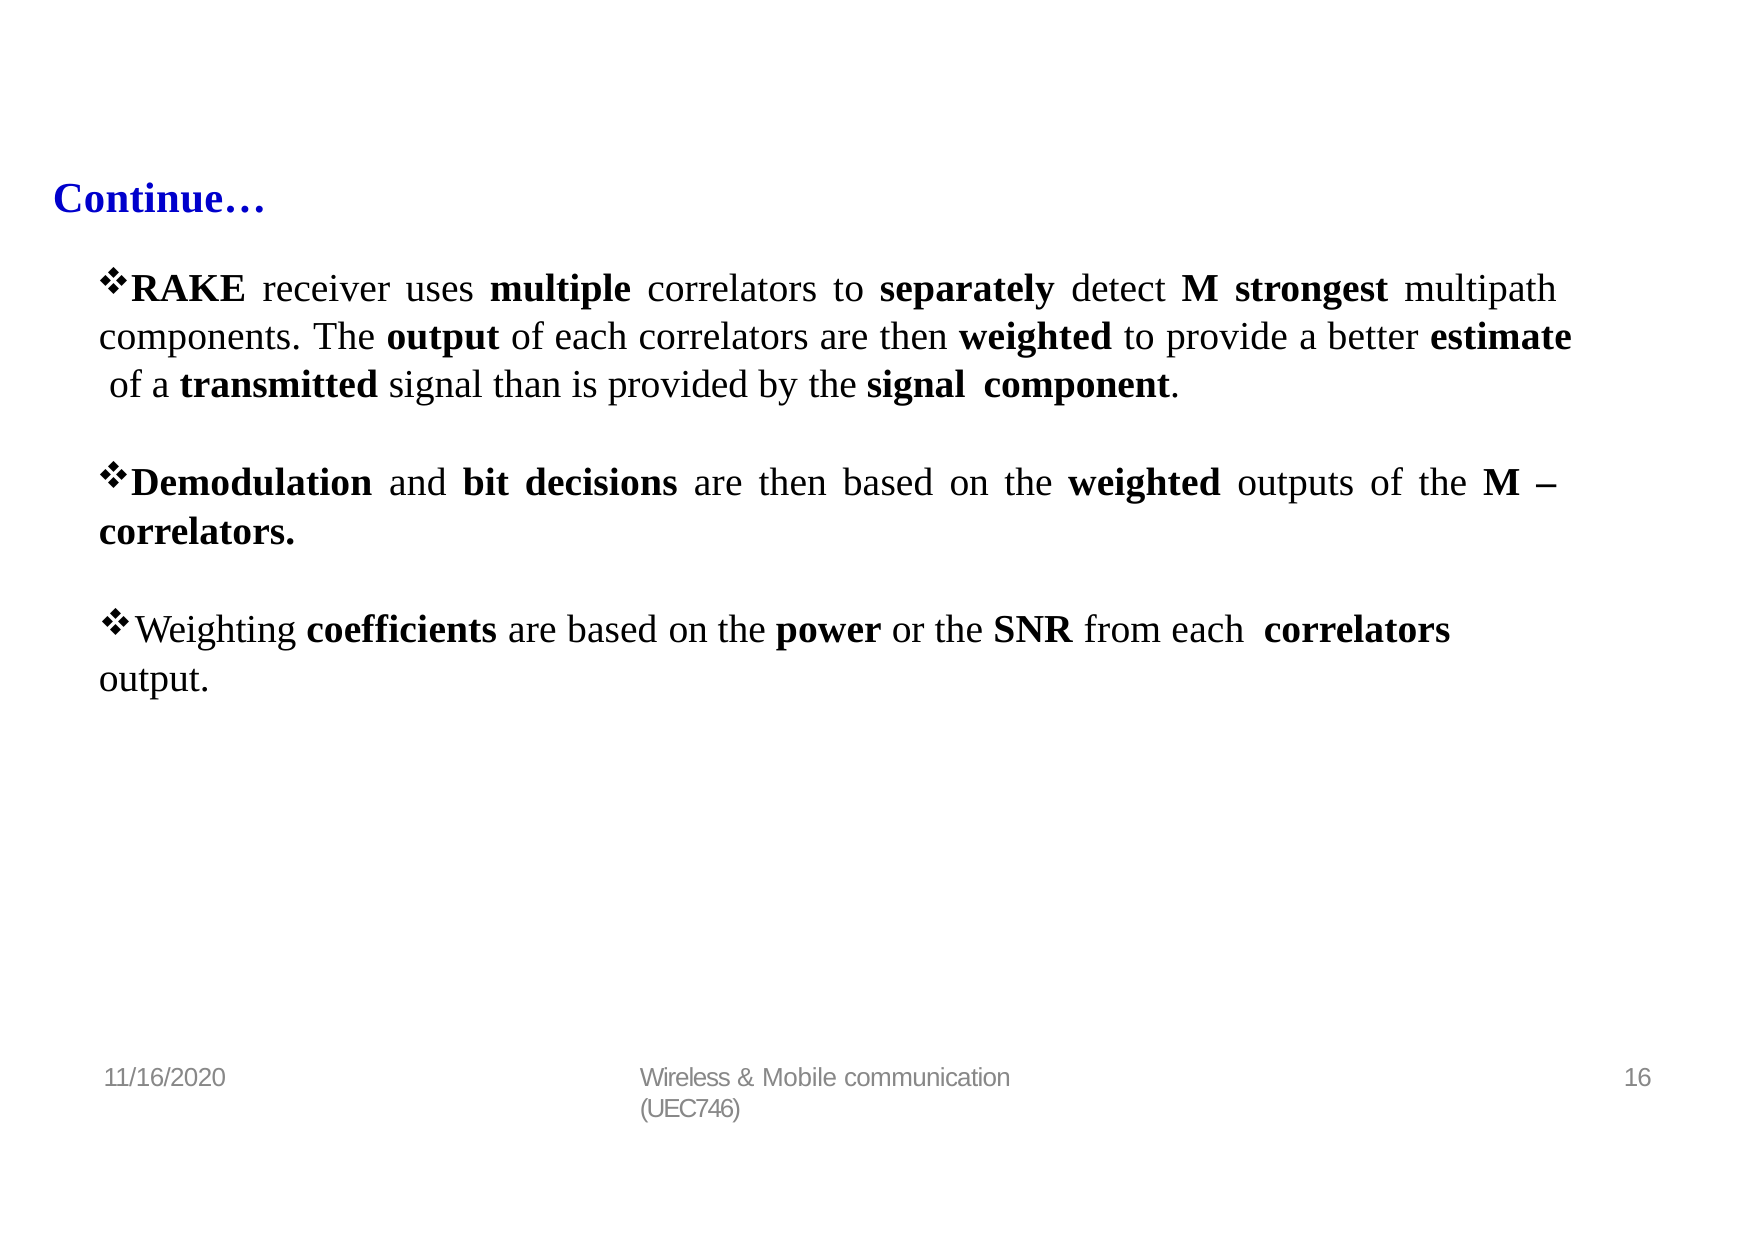

# Continue…
RAKE receiver uses multiple correlators to separately detect M strongest multipath  components. The output of each correlators are then weighted to provide a better estimate  of a transmitted signal than is provided by the signal component.

Demodulation and bit decisions are then based on the weighted outputs of the M –  correlators.

Weighting coefficients are based on the power or the SNR from each correlators
output.
11/16/2020
Wireless & Mobile communication (UEC746)
16